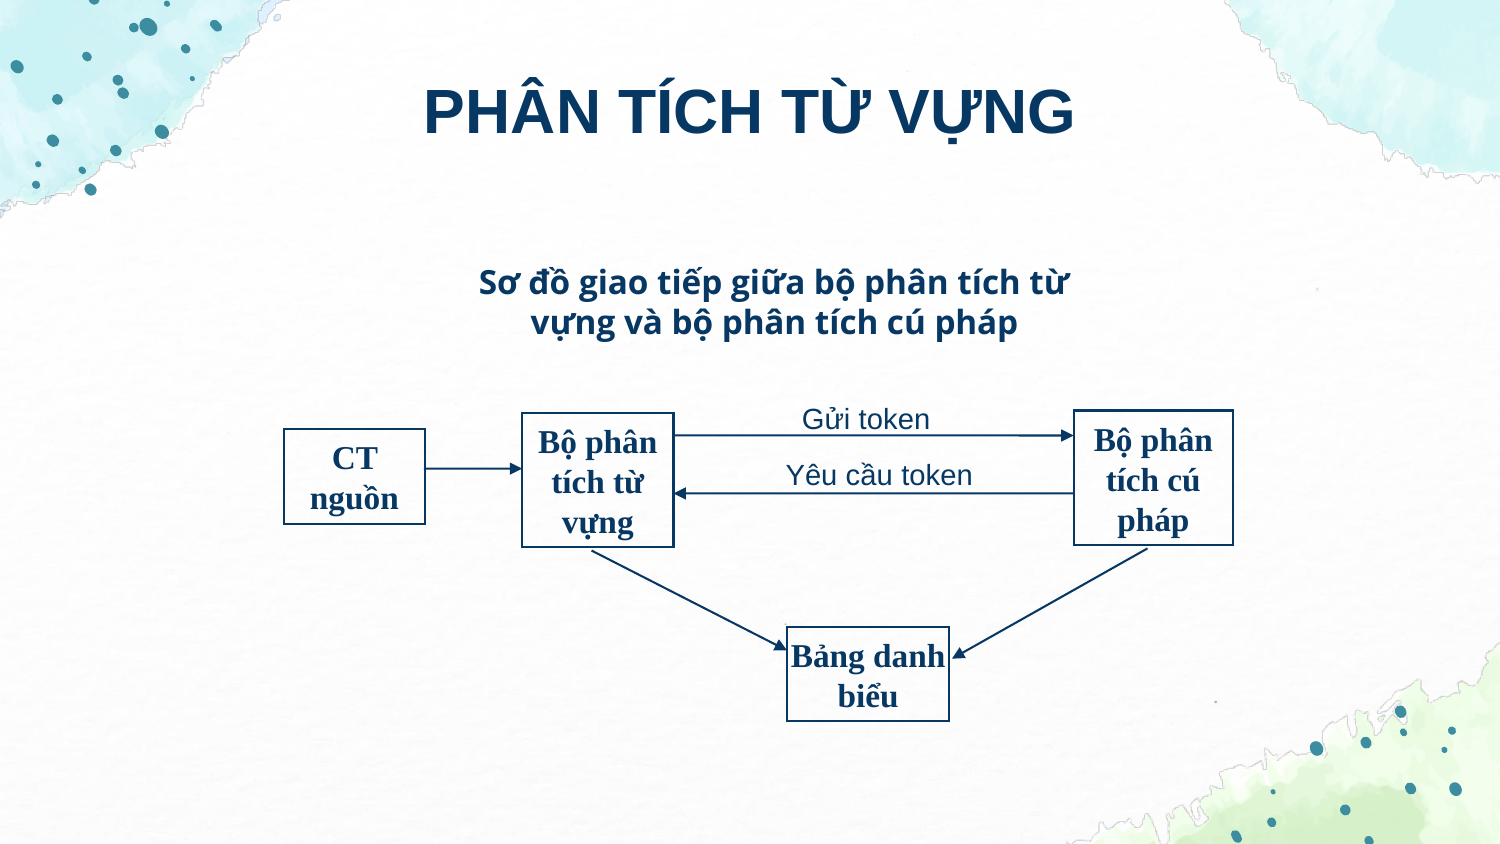

PHÂN TÍCH TỪ VỰNG
# Sơ đồ giao tiếp giữa bộ phân tích từ vựng và bộ phân tích cú pháp
Gửi token
Bộ phân tích cú pháp
Bộ phân tích từ vựng
CT nguồn

Yêu cầu token

Bảng danh biểu